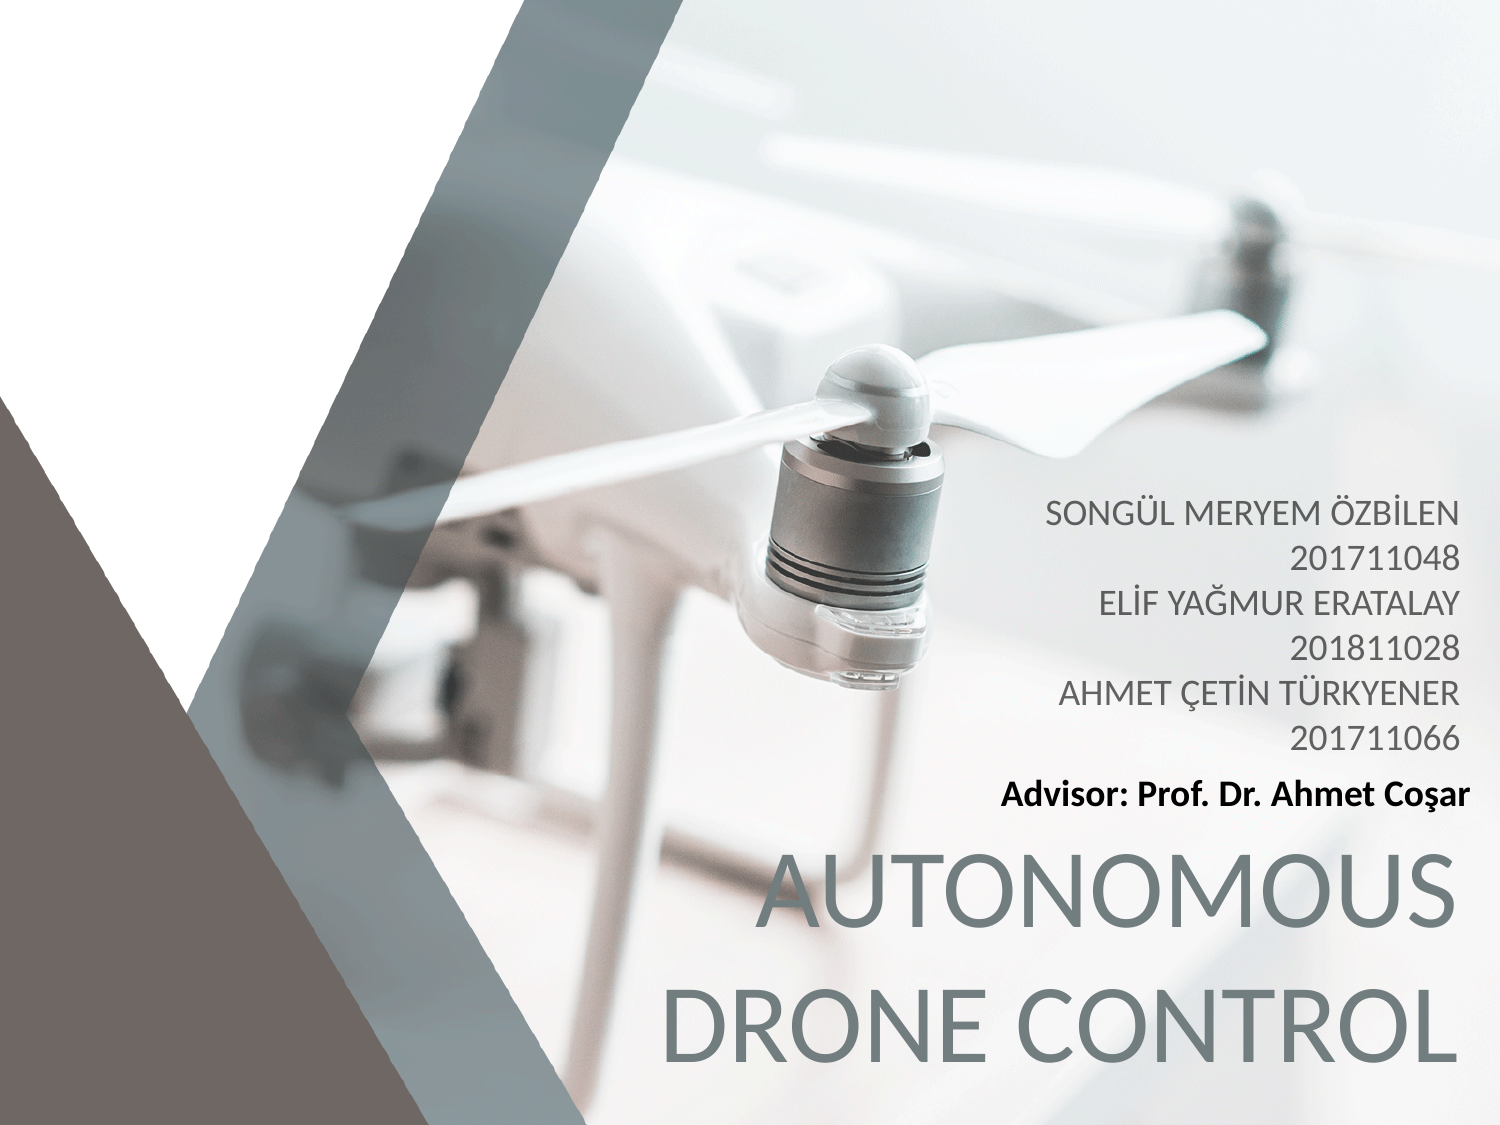

SONGÜL MERYEM ÖZBİLEN 201711048
ELİF YAĞMUR ERATALAY 201811028
AHMET ÇETİN TÜRKYENER 201711066
Advisor: Prof. Dr. Ahmet Coşar
# AUTONOMOUS DRONE CONTROL